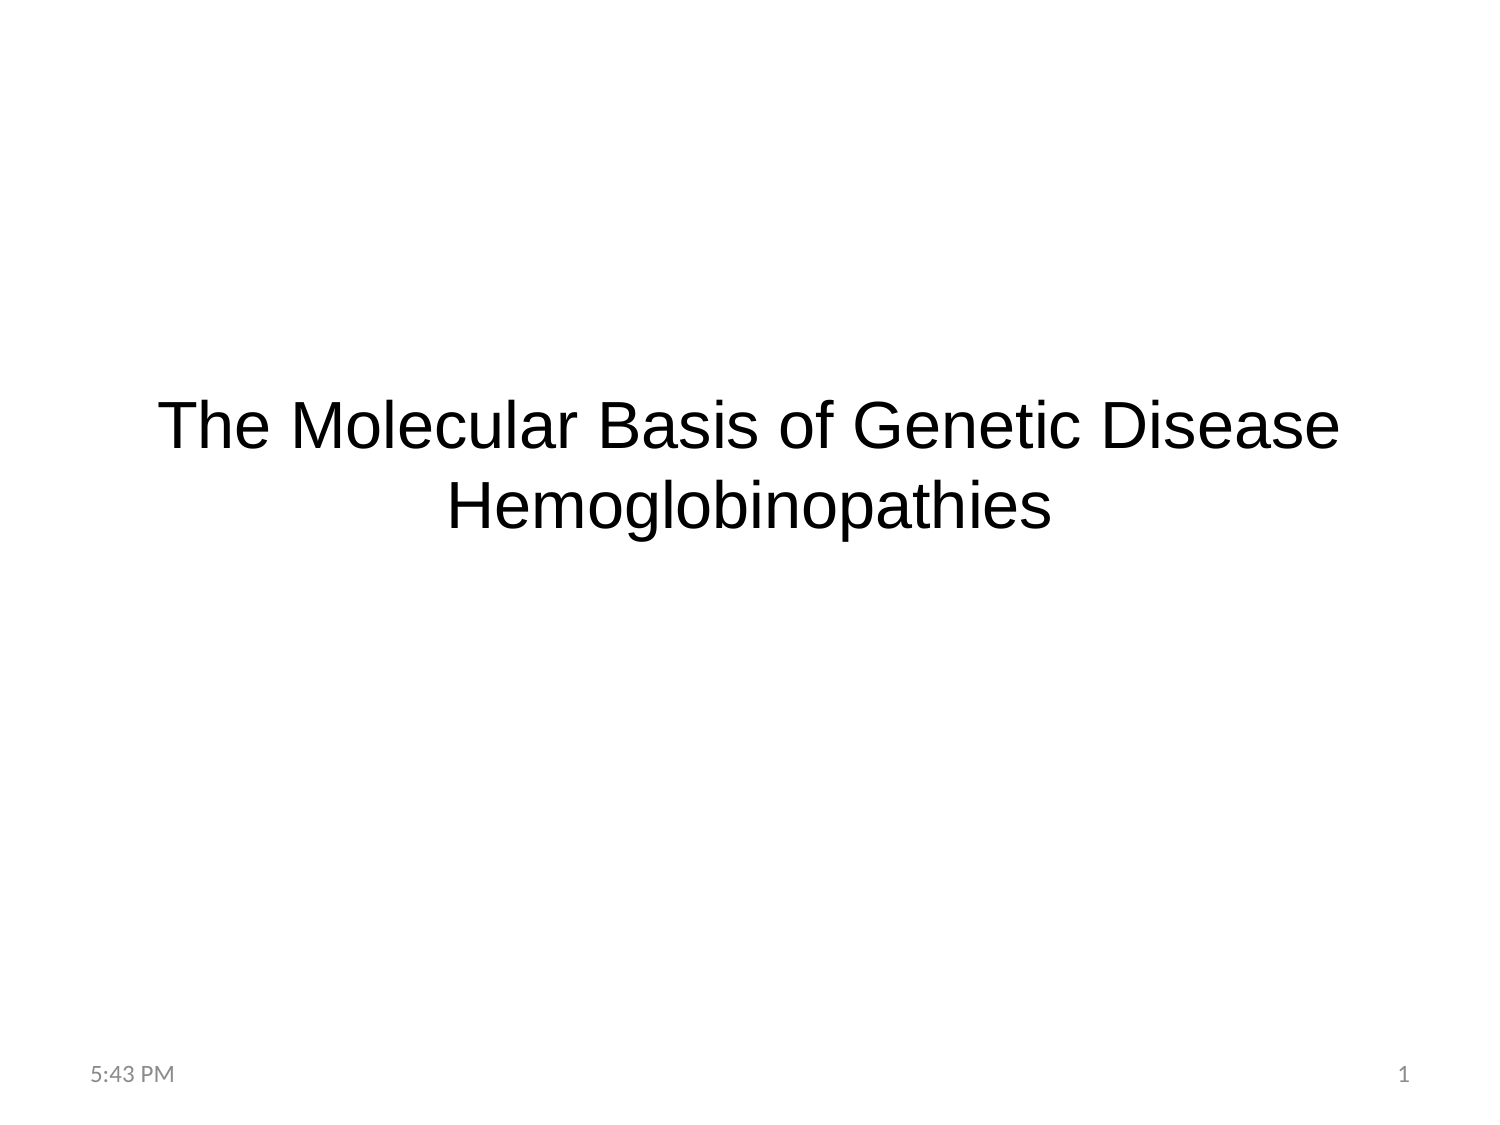

The Molecular Basis of Genetic Disease
Hemoglobinopathies
5:43 PM
1